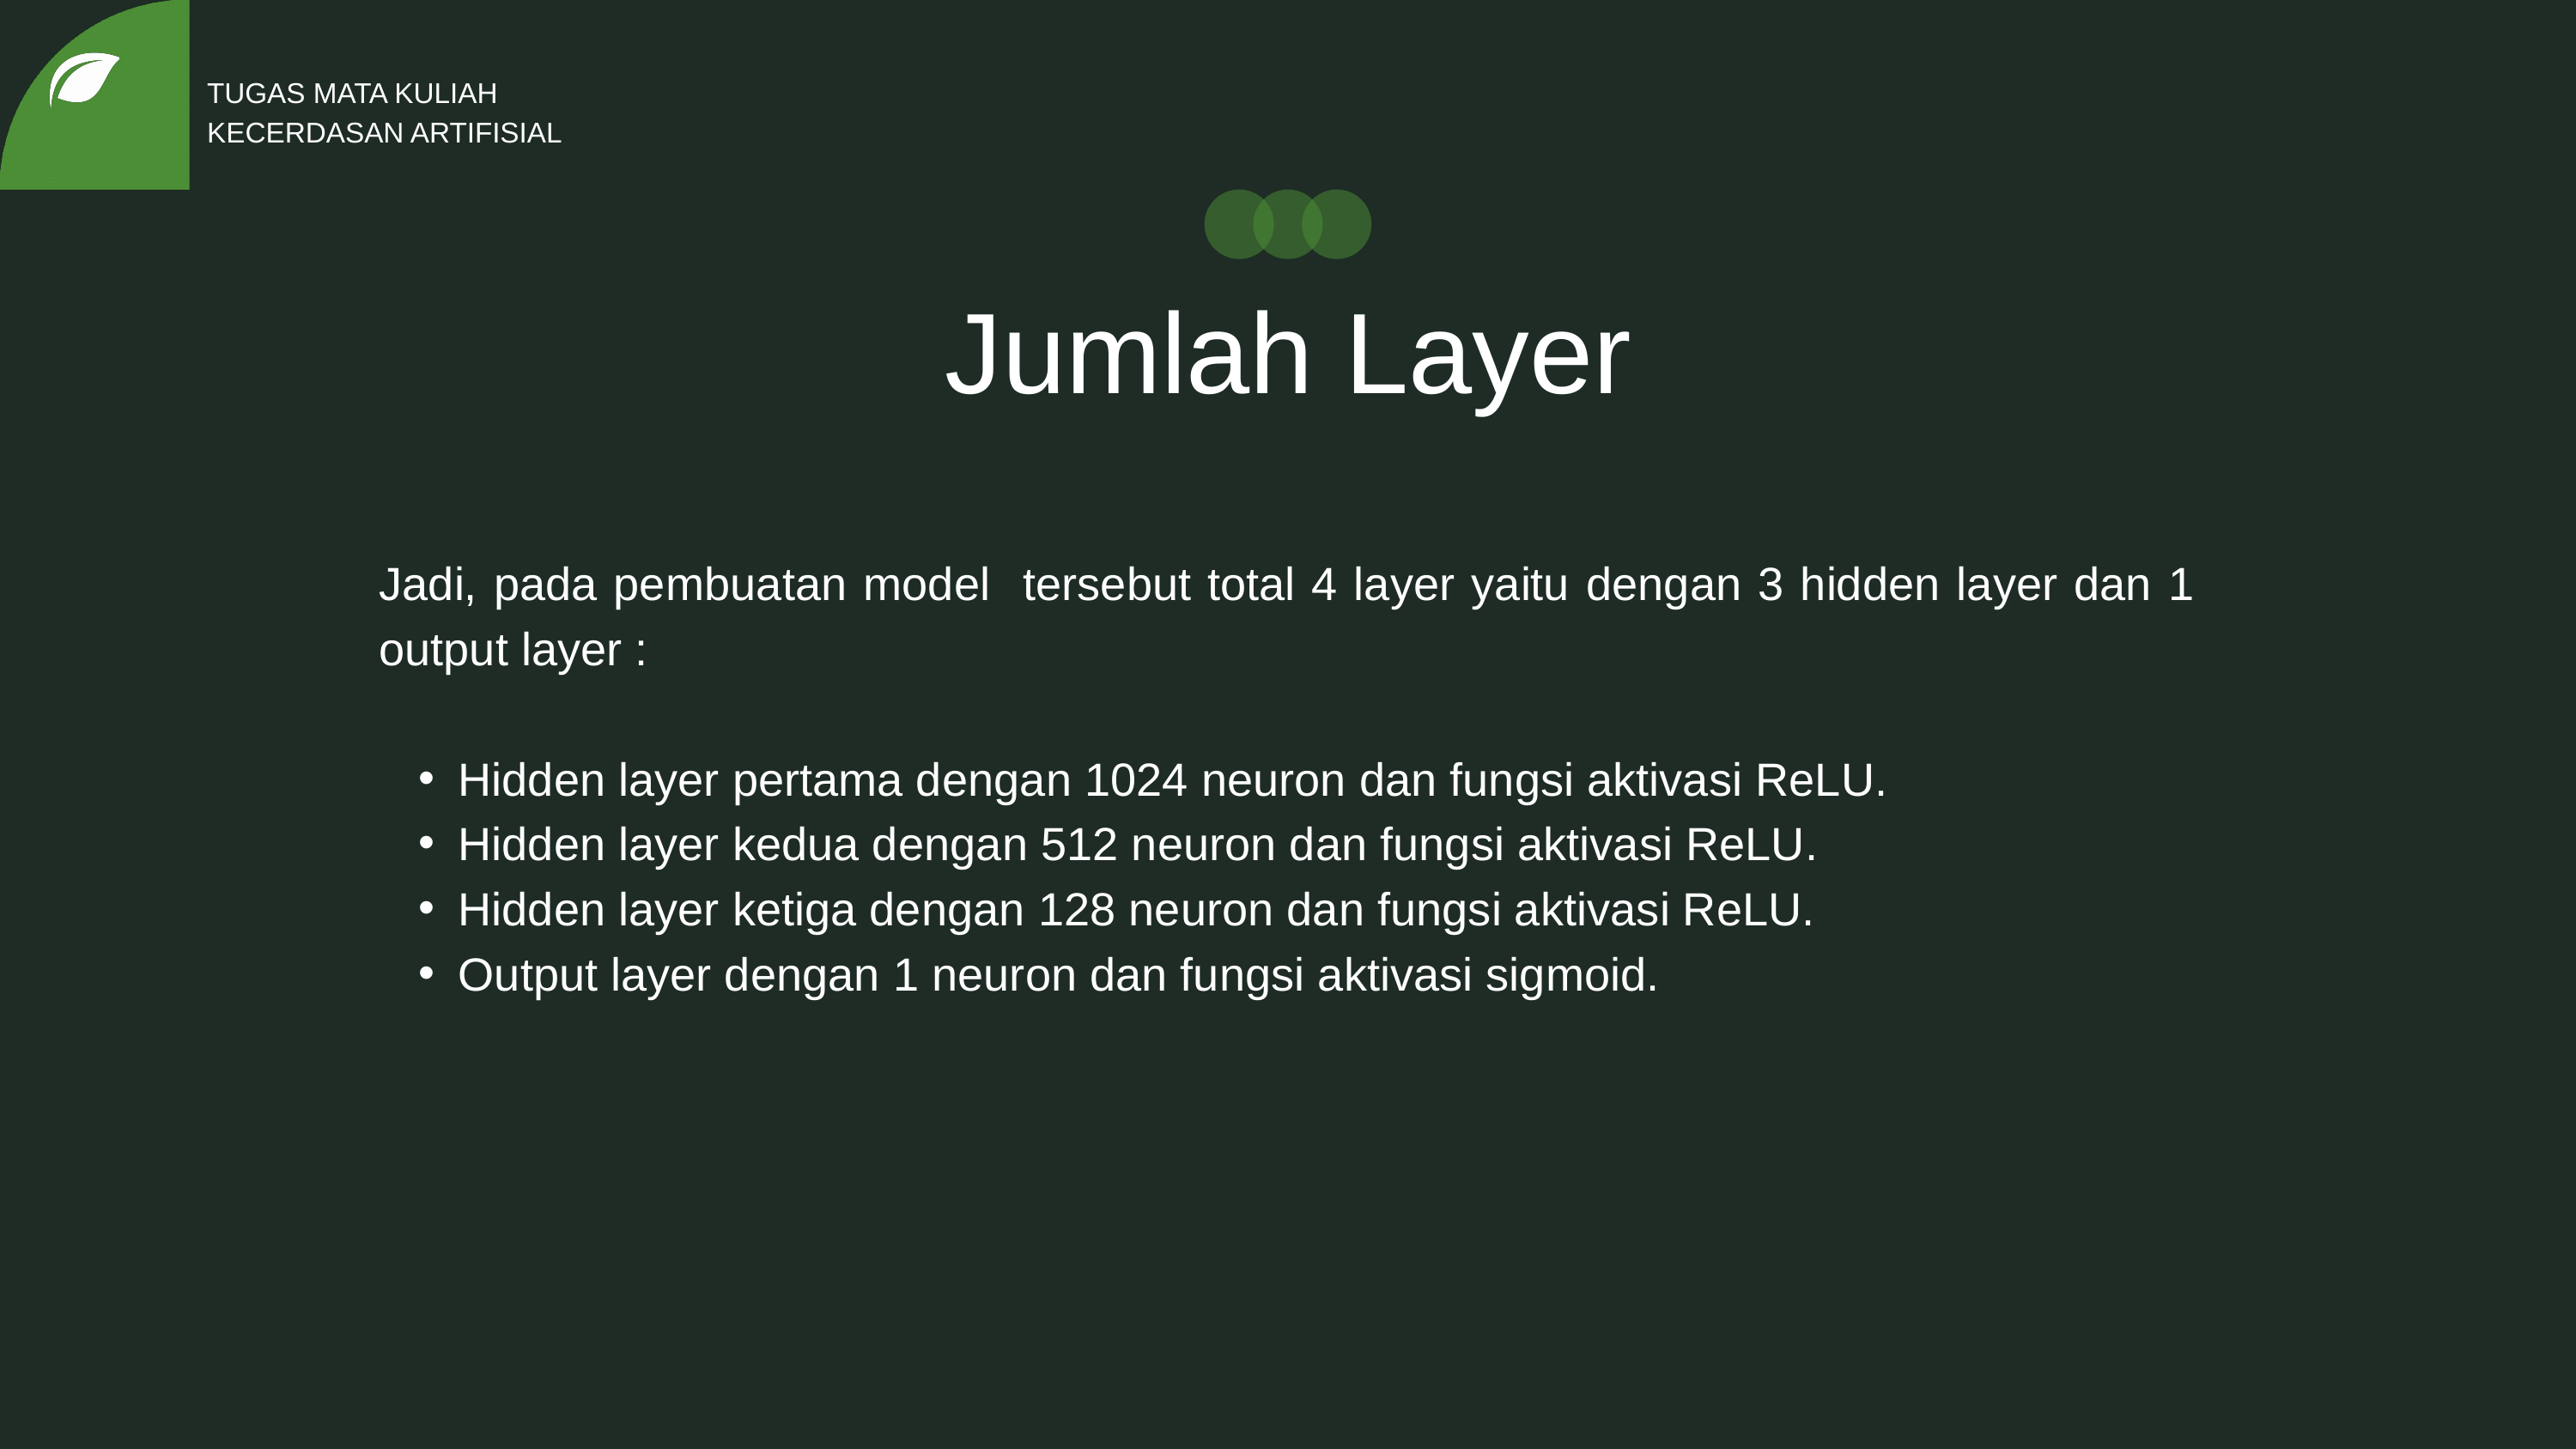

TUGAS MATA KULIAH
KECERDASAN ARTIFISIAL

Jumlah Layer
Jadi, pada pembuatan model  tersebut total 4 layer yaitu dengan 3 hidden layer dan 1 output layer :

Hidden layer pertama dengan 1024 neuron dan fungsi aktivasi ReLU.
Hidden layer kedua dengan 512 neuron dan fungsi aktivasi ReLU.
Hidden layer ketiga dengan 128 neuron dan fungsi aktivasi ReLU.
Output layer dengan 1 neuron dan fungsi aktivasi sigmoid.